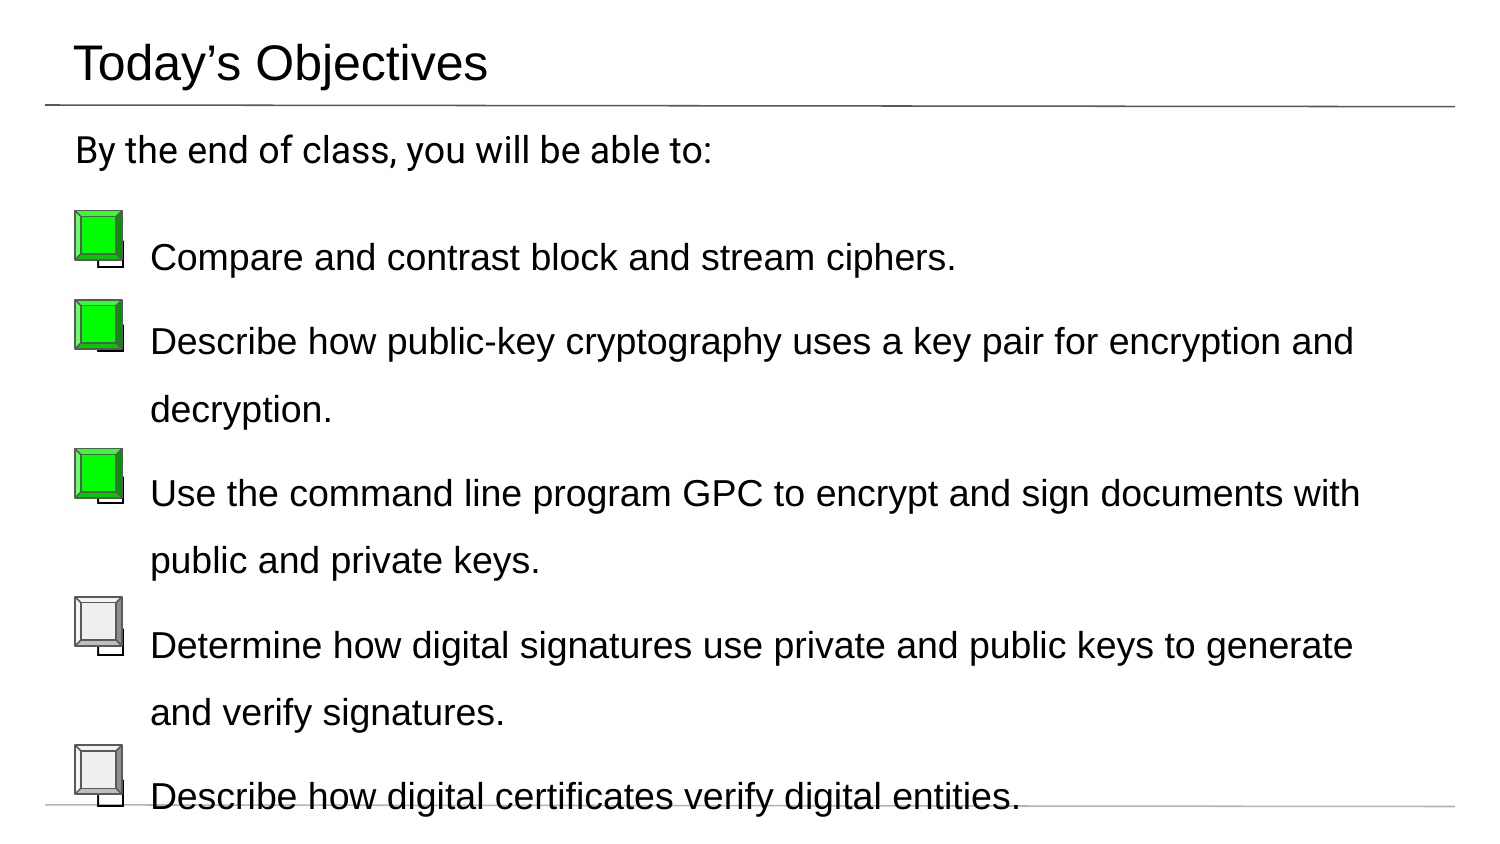

# Today’s Objectives

By the end of class, you will be able to:

Compare and contrast block and stream ciphers.
Describe how public-key cryptography uses a key pair for encryption and decryption.
Use the command line program GPC to encrypt and sign documents with public and private keys.
Determine how digital signatures use private and public keys to generate and verify signatures.
Describe how digital certificates verify digital entities.